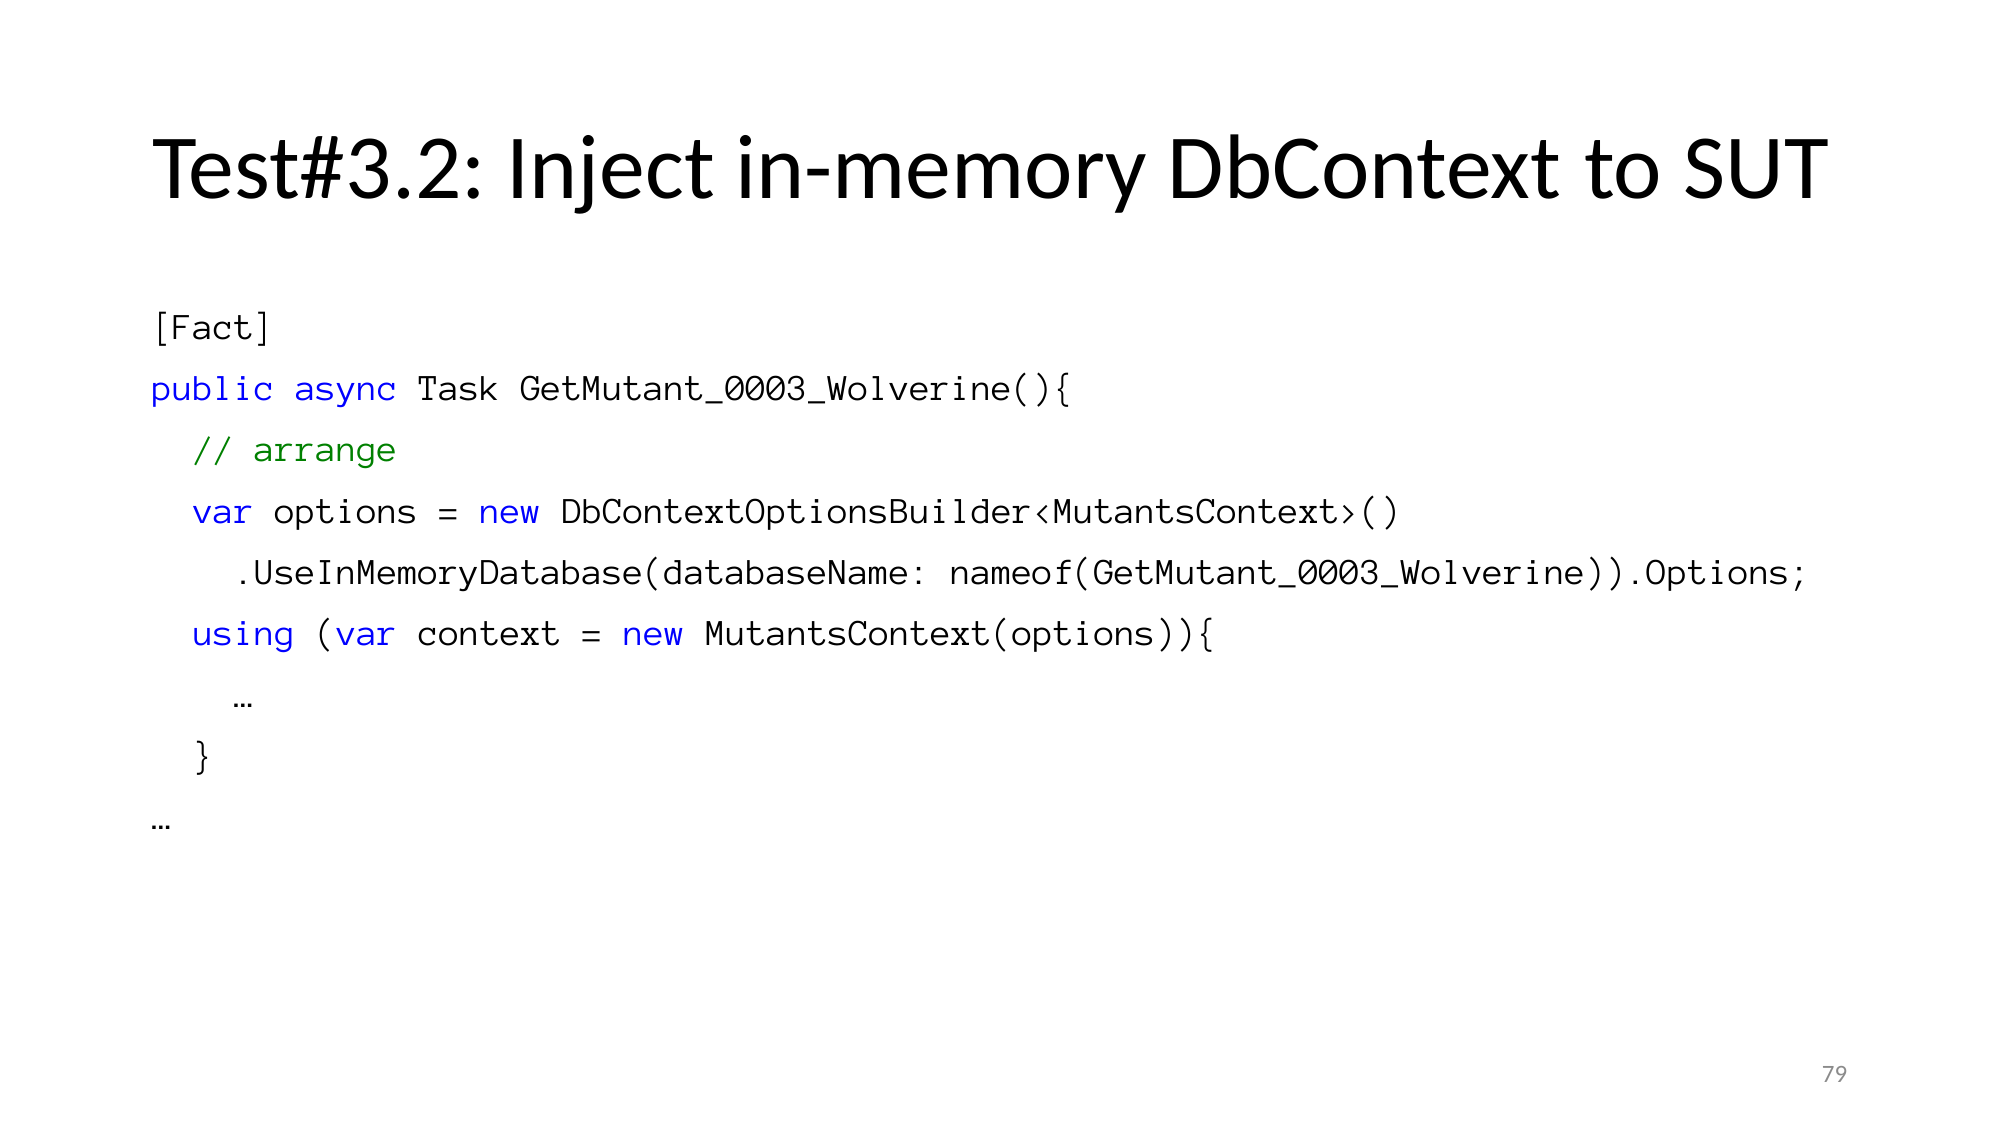

# Test#3.2: Inject in-memory DbContext to SUT
[Fact]
public async Task GetMutant_0003_Wolverine(){
  // arrange
  var options = new DbContextOptionsBuilder<MutantsContext>()
    .UseInMemoryDatabase(databaseName: nameof(GetMutant_0003_Wolverine)).Options;
  using (var context = new MutantsContext(options)){
    …
  }
…
79